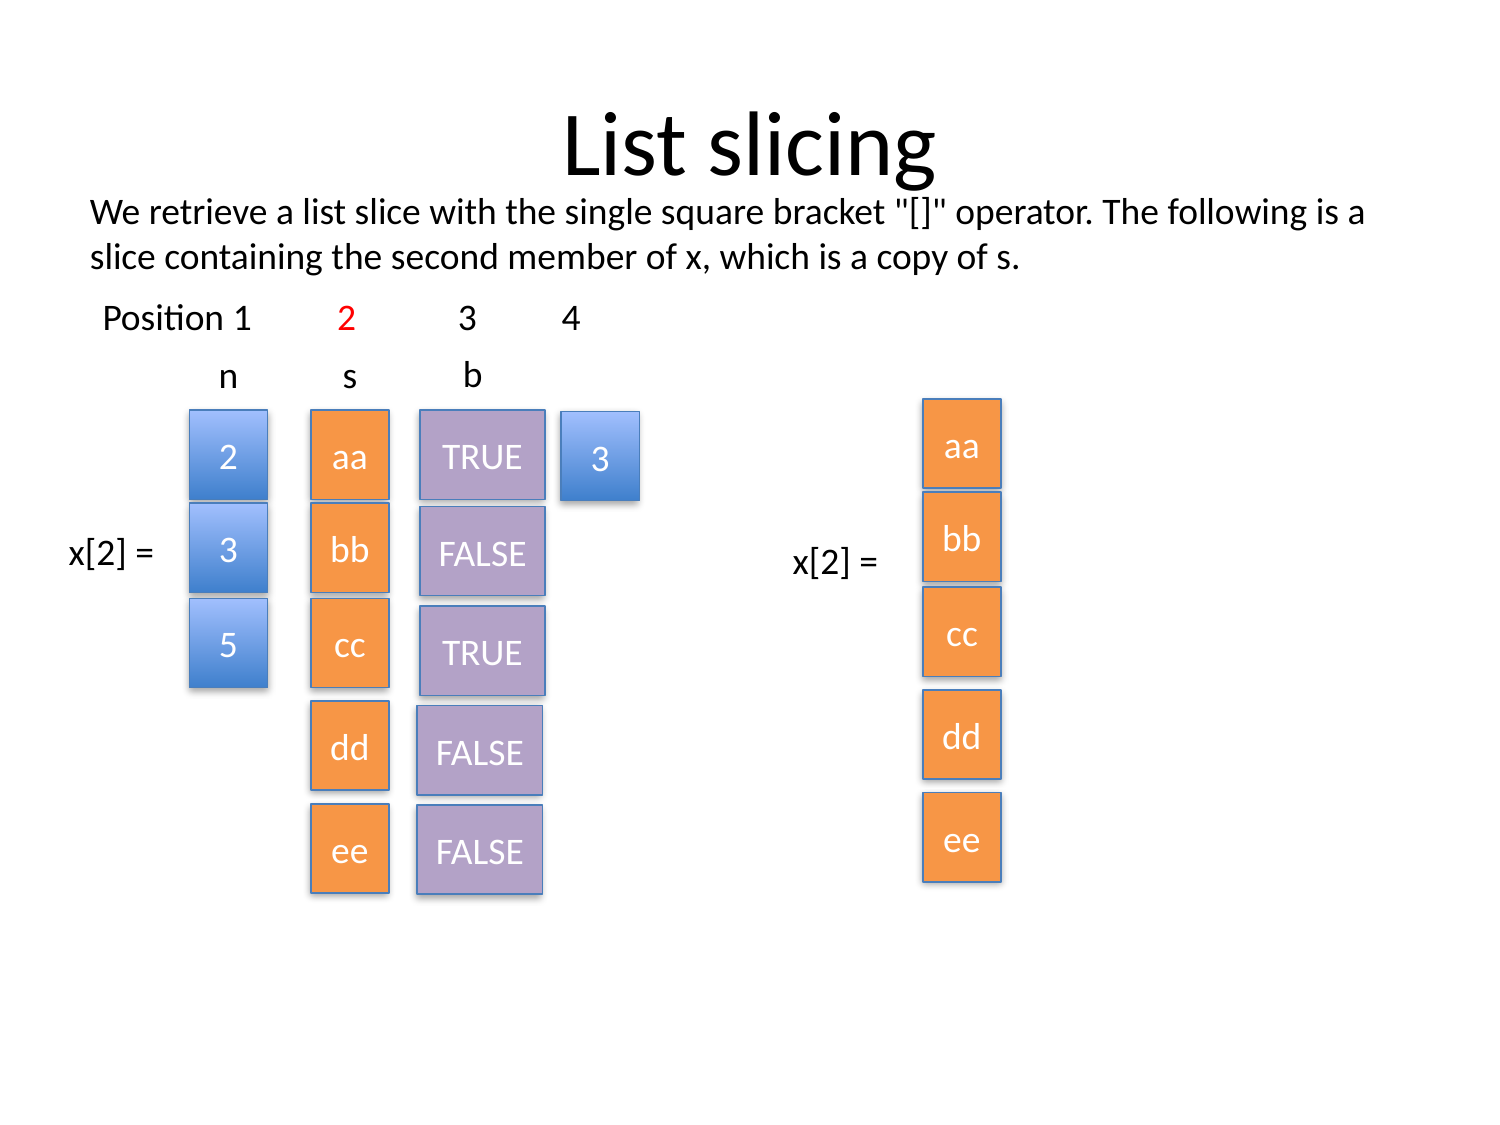

# List slicing
We retrieve a list slice with the single square bracket "[]" operator. The following is a slice containing the second member of x, which is a copy of s.
Position 1          2            3          4
b
n
s
aa
2
aa
TRUE
3
bb
3
bb
FALSE
x[2] =
x[2] =
cc
5
cc
TRUE
dd
dd
FALSE
ee
ee
FALSE